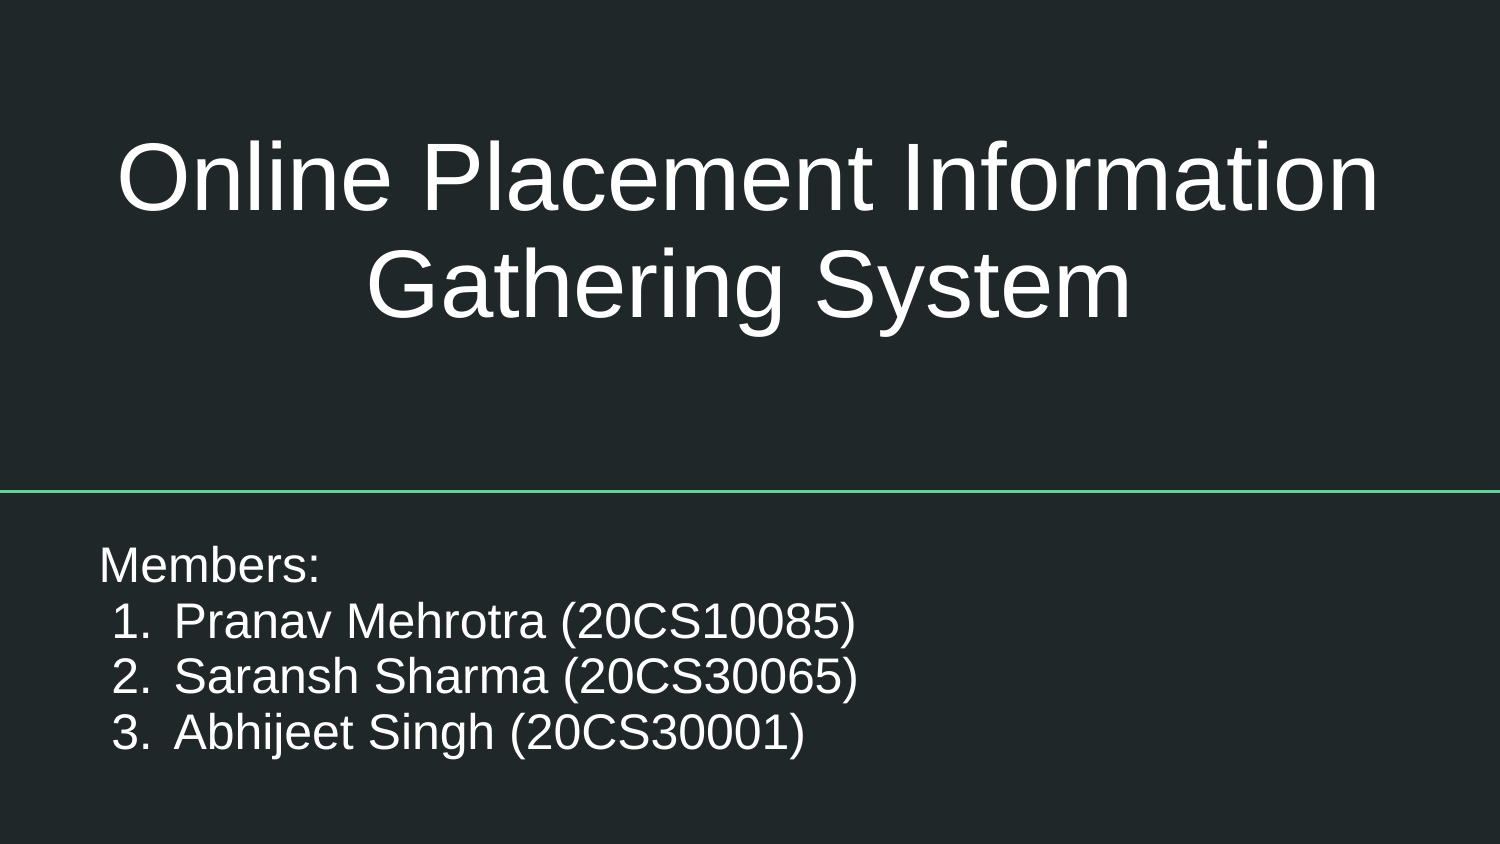

# Online Placement Information Gathering System
Members:
Pranav Mehrotra (20CS10085)
Saransh Sharma (20CS30065)
Abhijeet Singh (20CS30001)